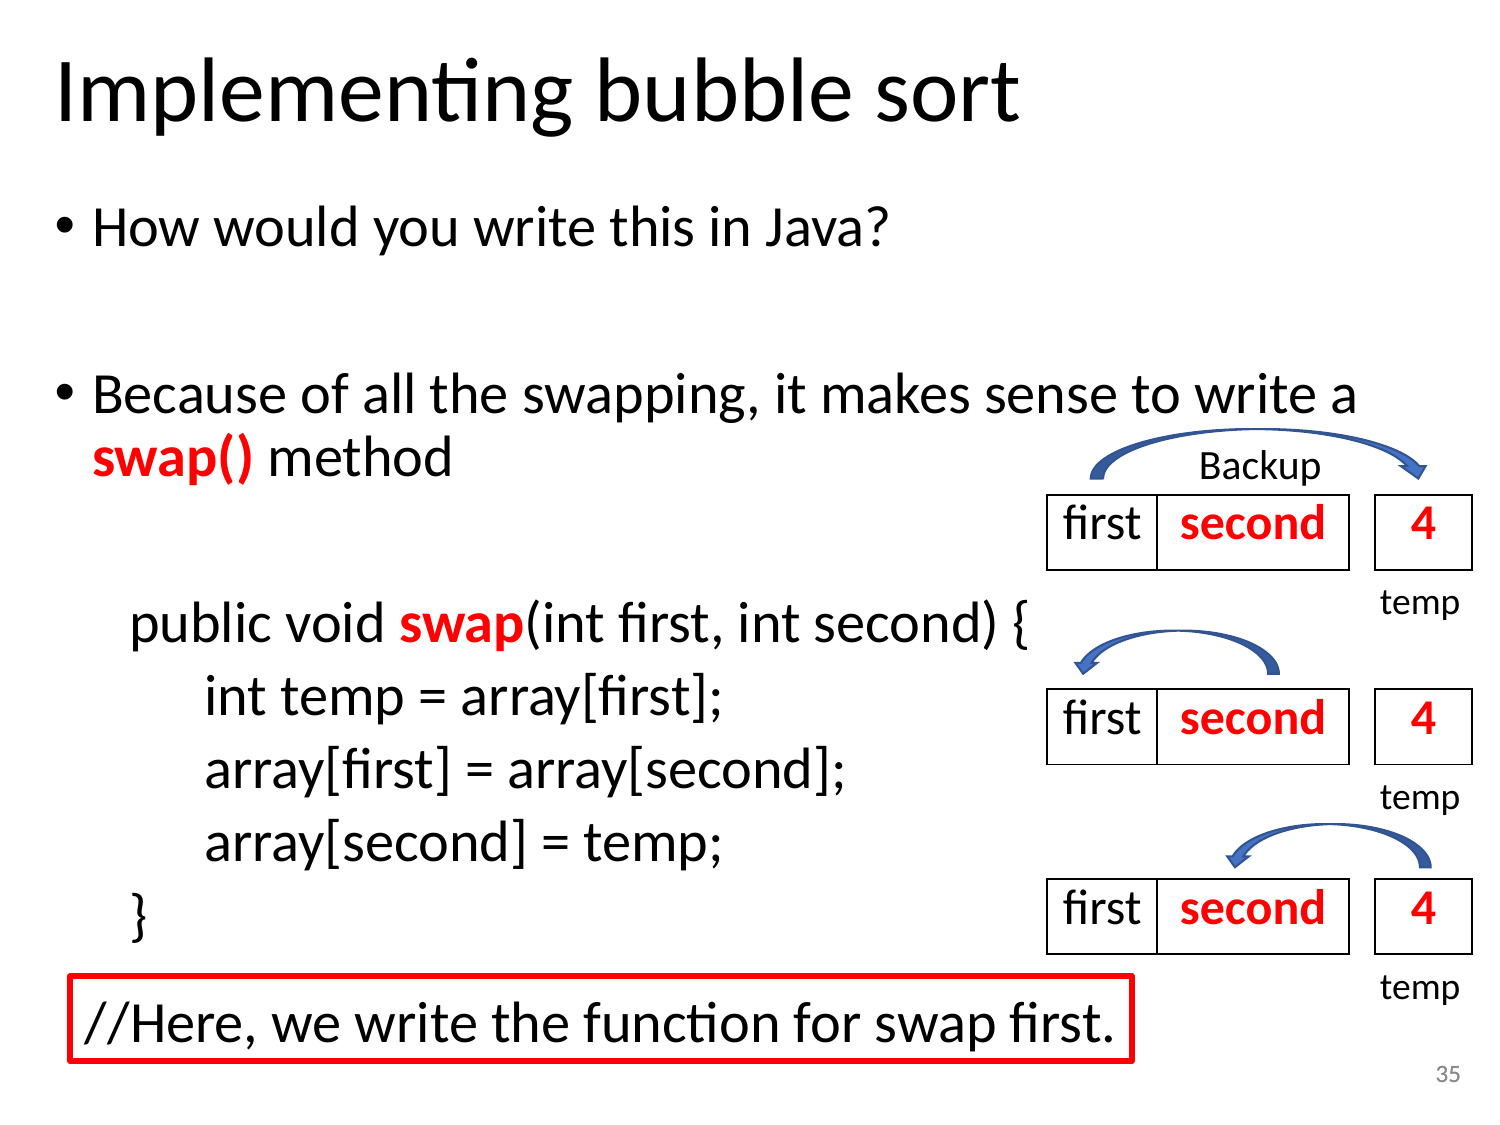

# Implementing bubble sort
How would you write this in Java?

Because of all the swapping, it makes sense to write a swap() method

public void swap(int first, int second) {
int temp = array[first];
array[first] = array[second];
array[second] = temp;
}

Backup
| first | second |
| --- | --- |
| 4 |
| --- |
temp

| first | second |
| --- | --- |
| 4 |
| --- |
temp

| first | second |
| --- | --- |
| 4 |
| --- |
temp
//Here, we write the function for swap first.
35
35